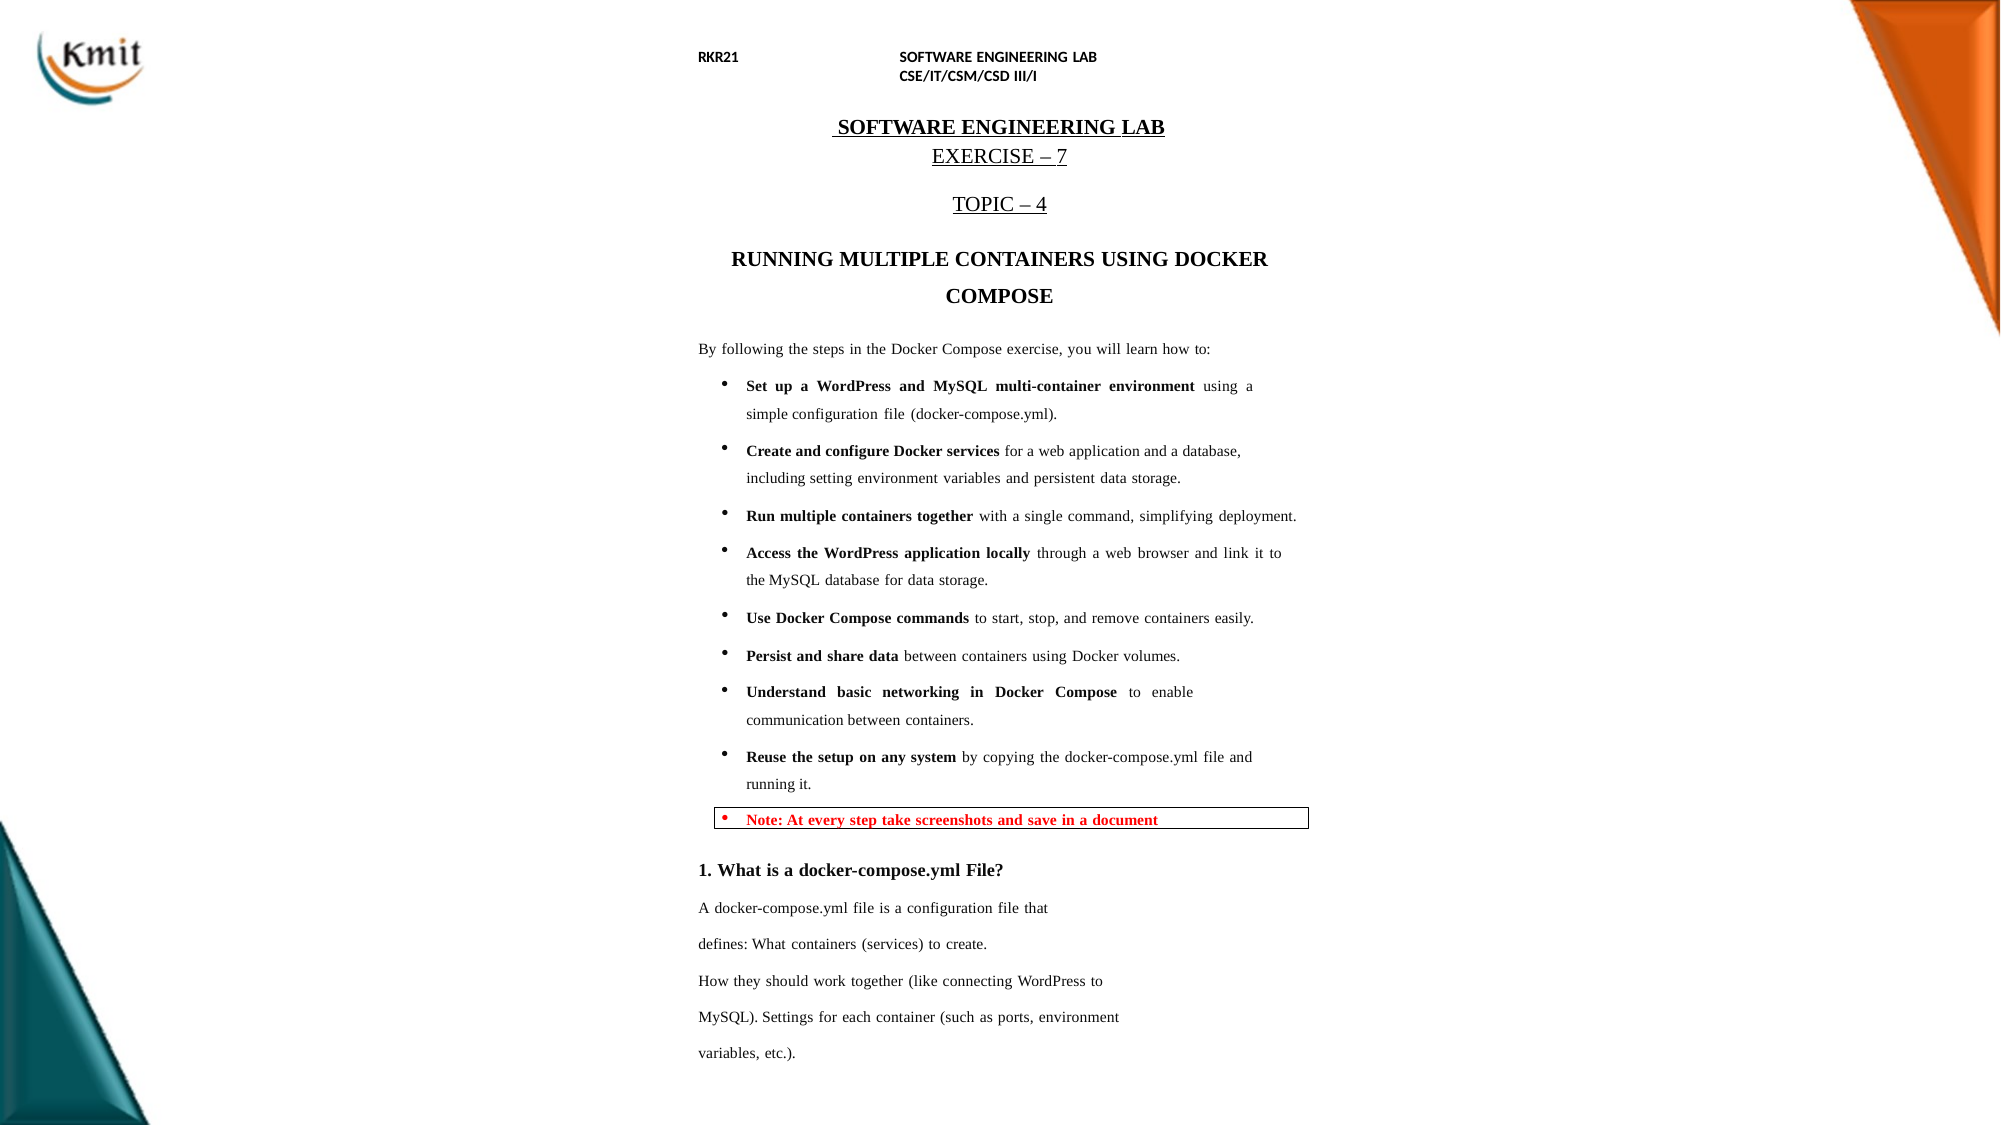

RKR21
SOFTWARE ENGINEERING LAB	CSE/IT/CSM/CSD III/I

 SOFTWARE ENGINEERING LAB
EXERCISE – 7
TOPIC – 4
RUNNING MULTIPLE CONTAINERS USING DOCKER COMPOSE

By following the steps in the Docker Compose exercise, you will learn how to:
Set up a WordPress and MySQL multi-container environment using a simple configuration file (docker-compose.yml).
Create and configure Docker services for a web application and a database, including setting environment variables and persistent data storage.

Run multiple containers together with a single command, simplifying deployment.
Access the WordPress application locally through a web browser and link it to the MySQL database for data storage.

Use Docker Compose commands to start, stop, and remove containers easily.

Persist and share data between containers using Docker volumes.
Understand  basic networking in  Docker  Compose  to enable  communication between containers.
Reuse the setup on any system by copying the docker-compose.yml file and running it.
399
Note: At every step take screenshots and save in a document
1. What is a docker-compose.yml File?
A docker-compose.yml file is a configuration file that defines: What containers (services) to create.
How they should work together (like connecting WordPress to MySQL). Settings for each container (such as ports, environment variables, etc.).